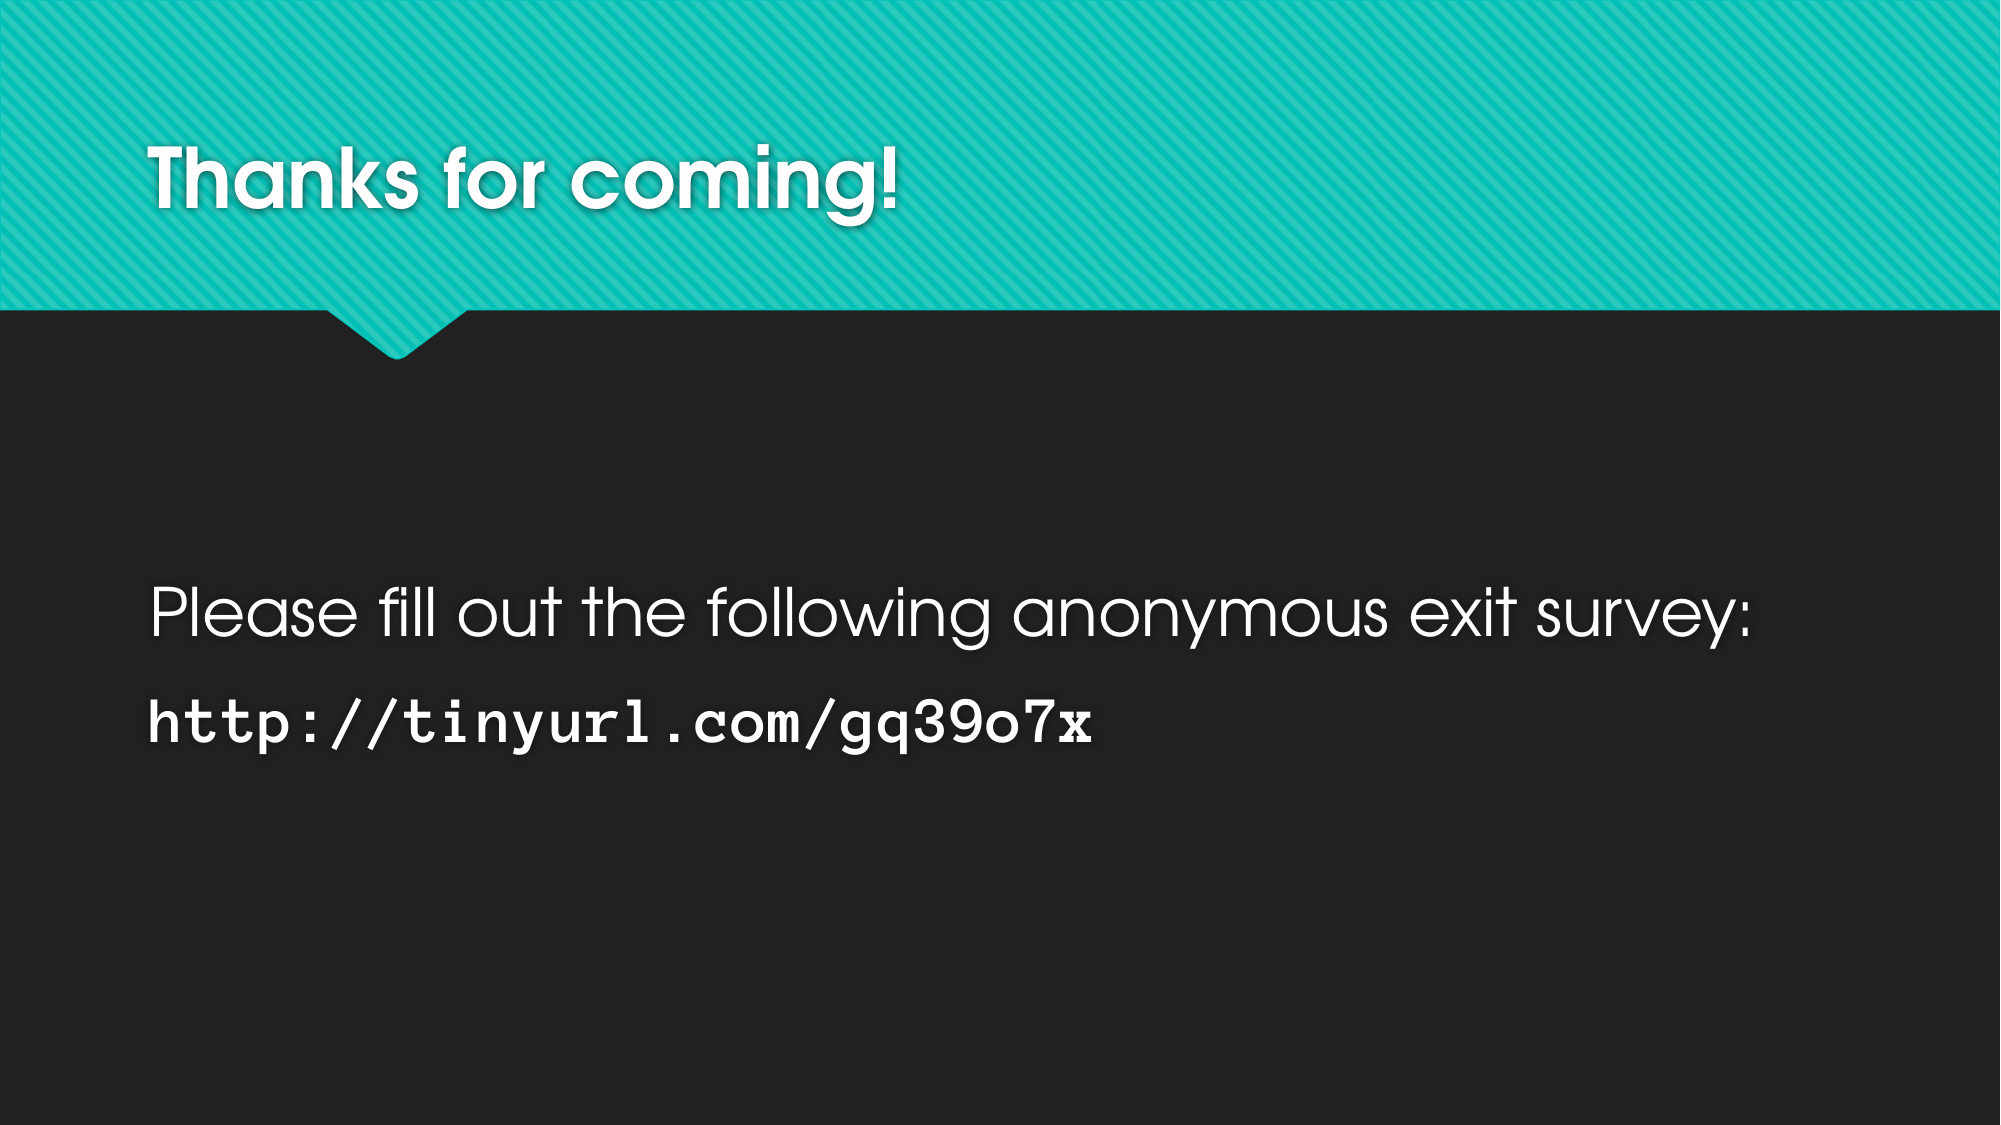

# Thanks for coming!
Please fill out the following anonymous exit survey:
http://tinyurl.com/gq39o7x